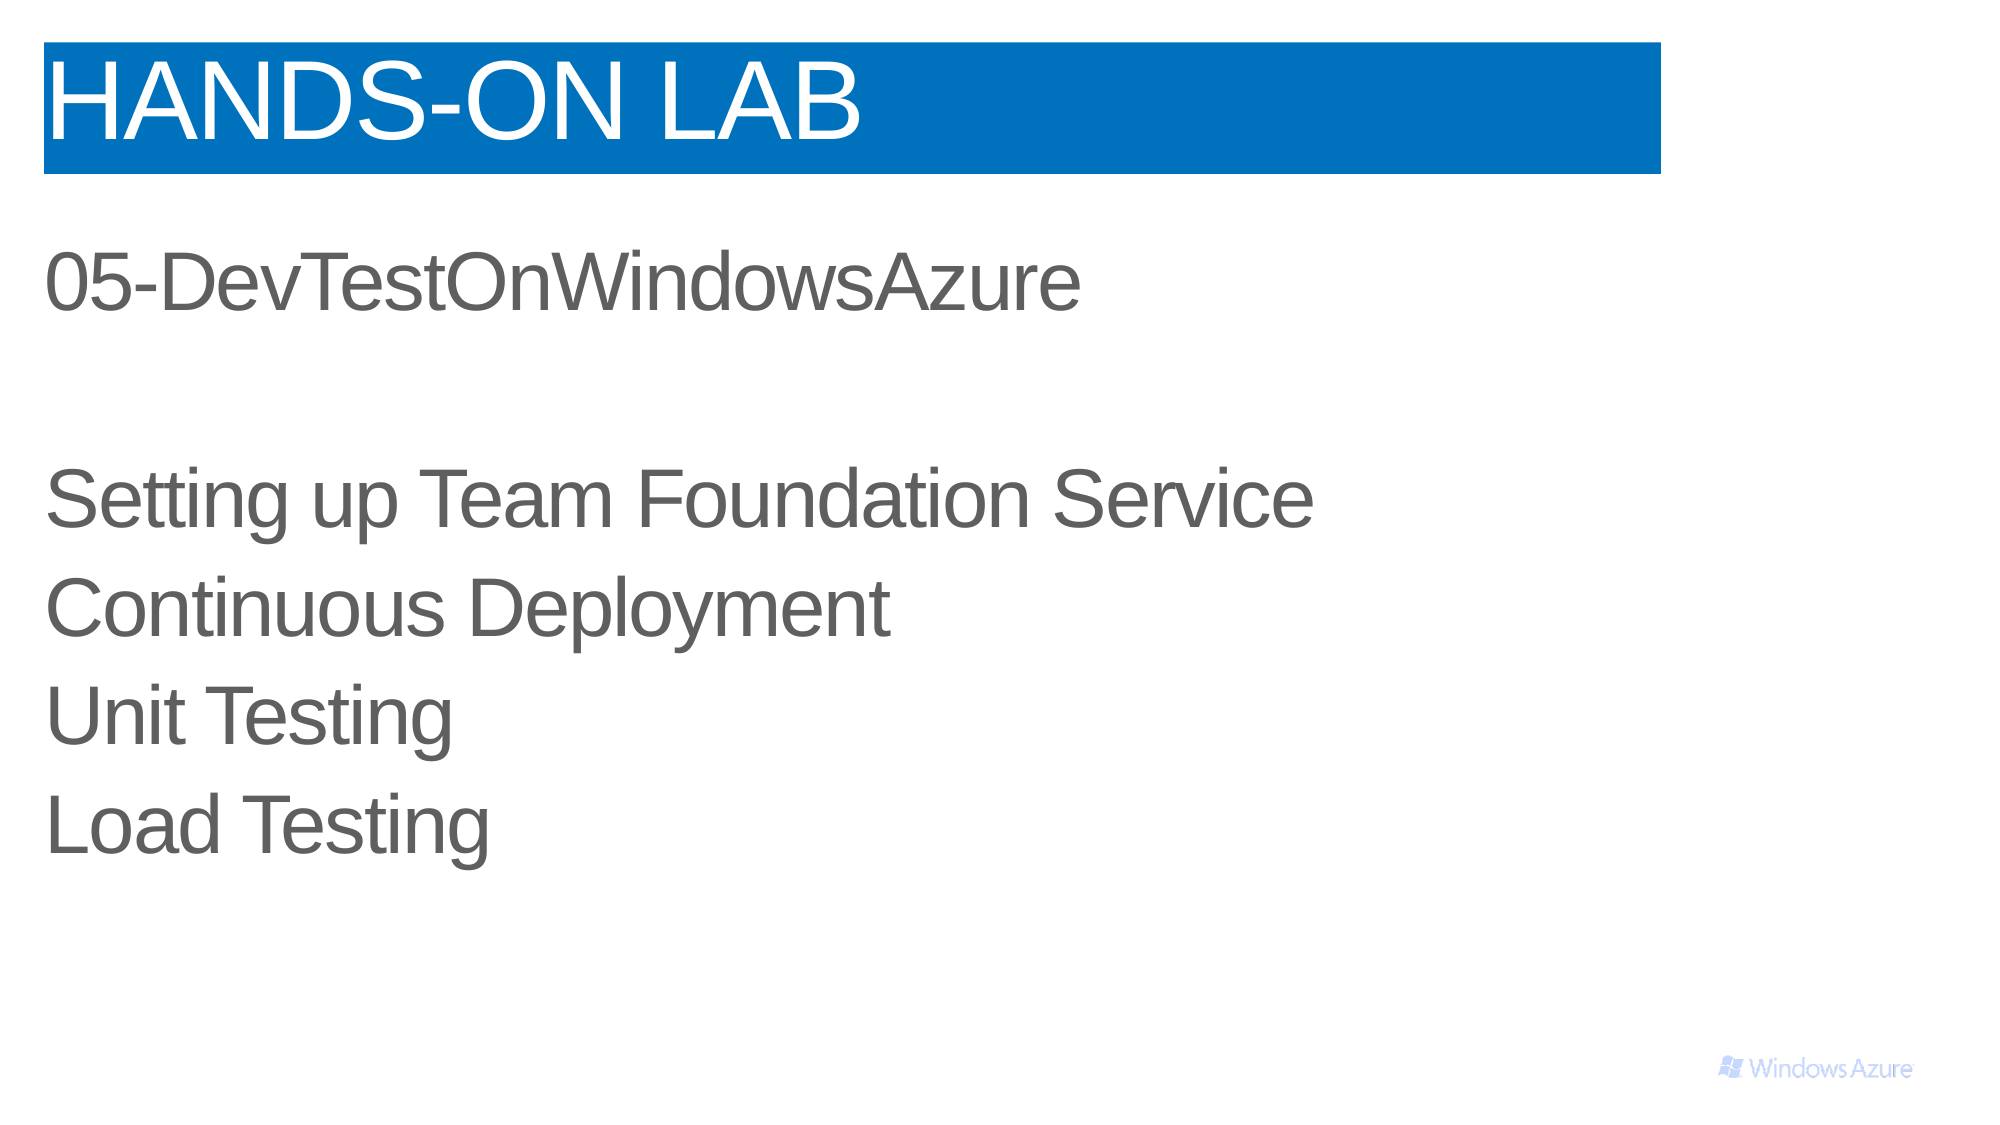

# HANDS-ON LAB
05-DevTestOnWindowsAzure

Setting up Team Foundation Service
Continuous Deployment
Unit Testing
Load Testing